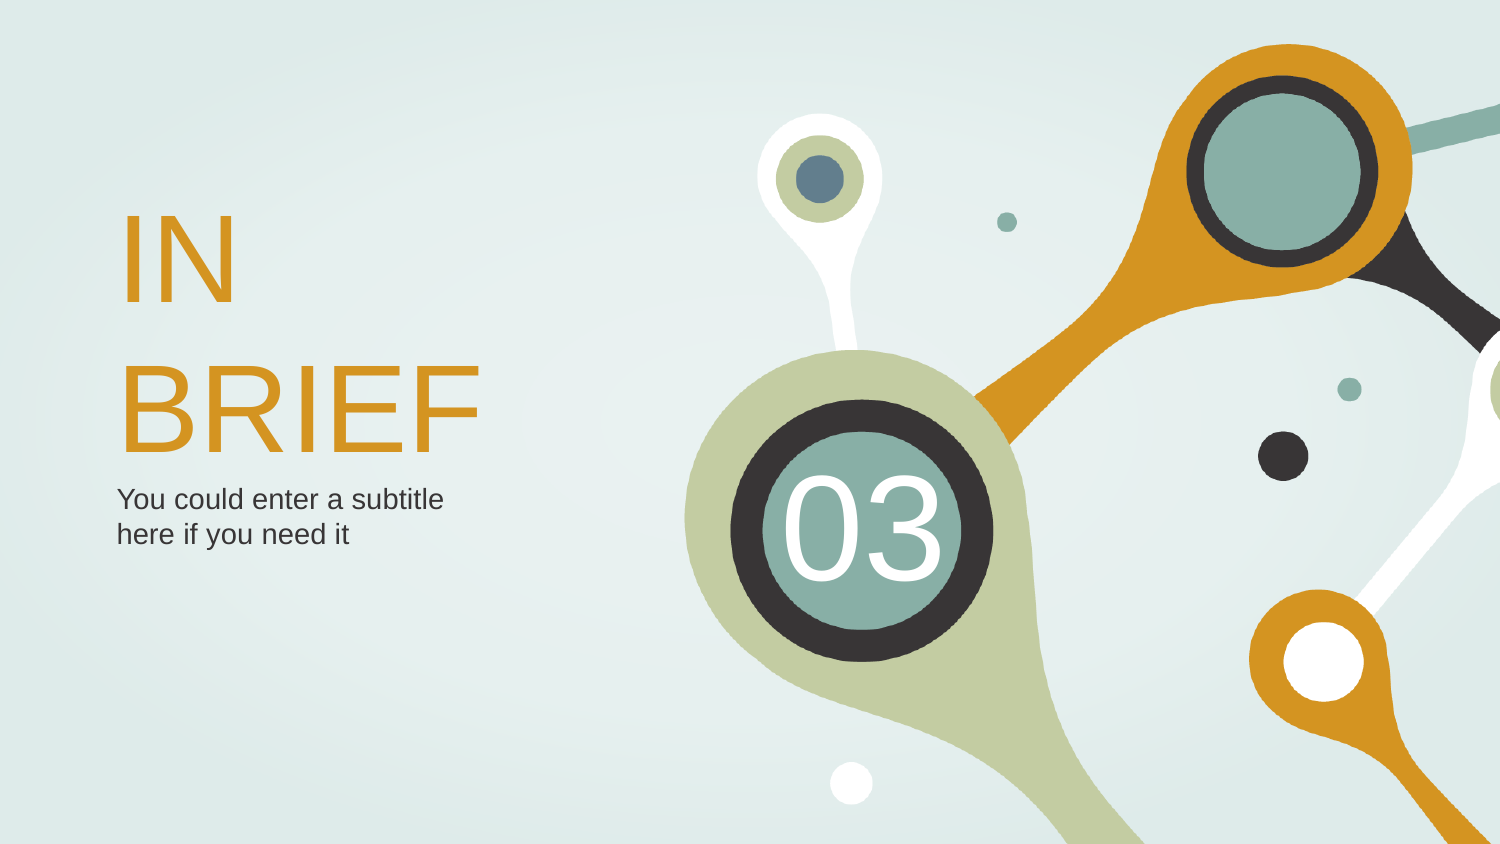

# IN BRIEF
You could enter a subtitle here if you need it
03